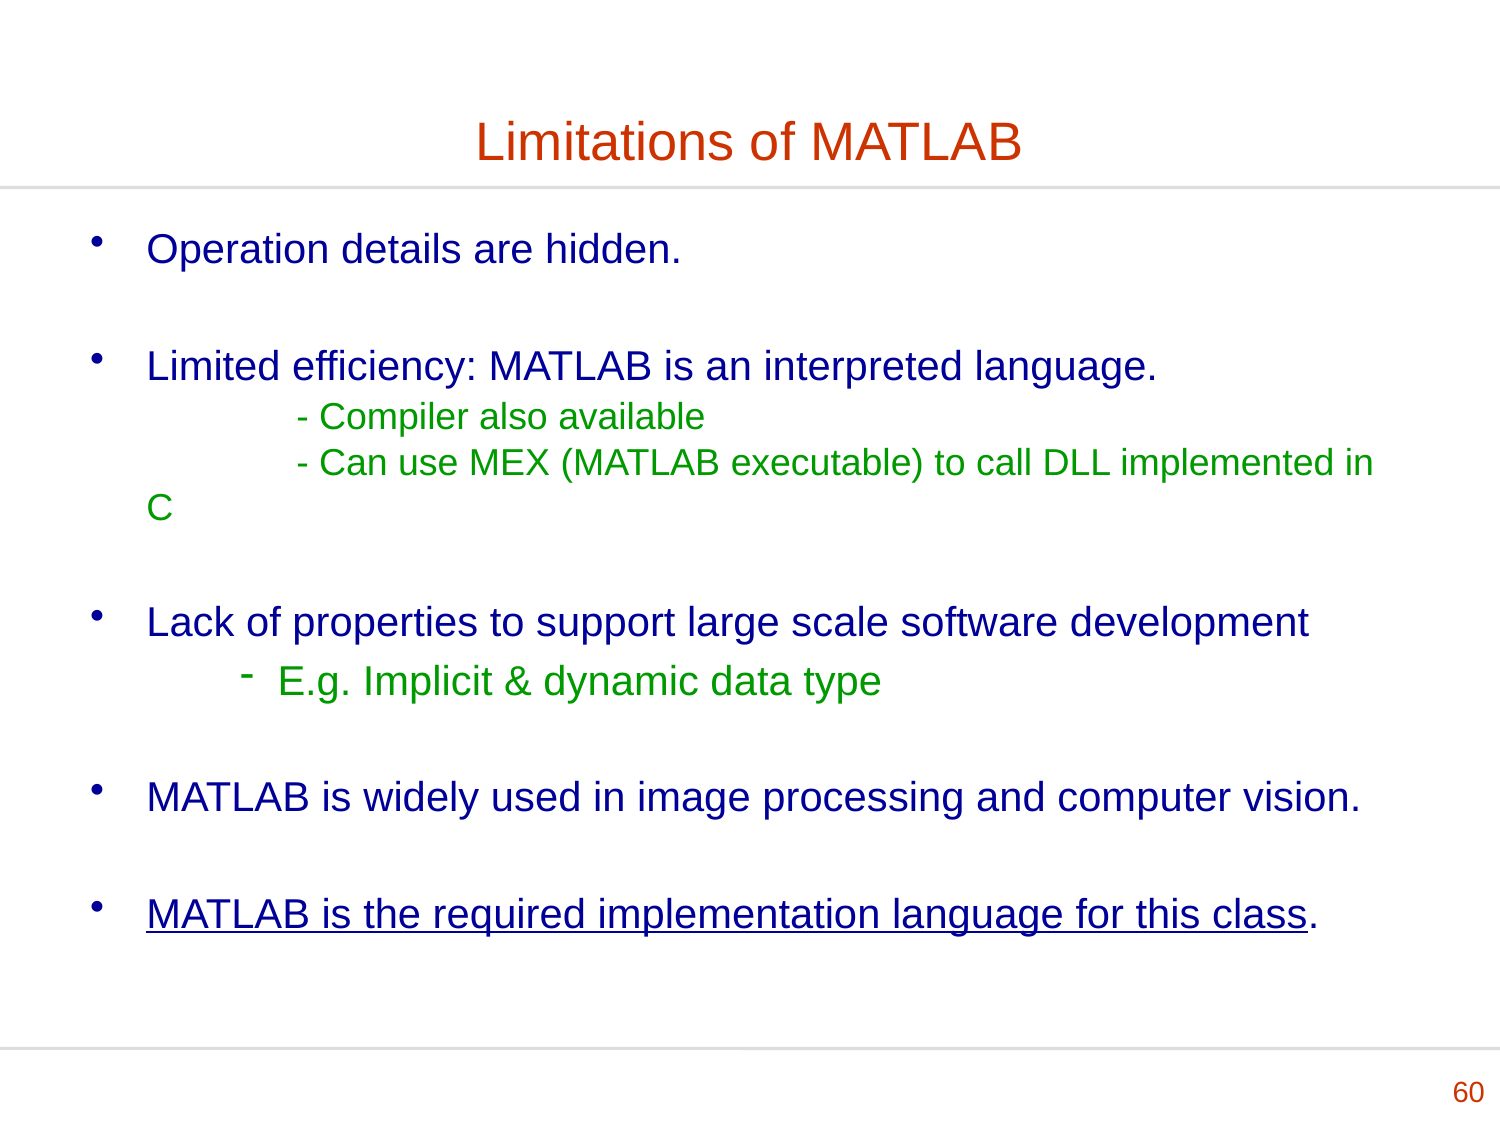

# Limitations of MATLAB
Operation details are hidden.

Limited efficiency: MATLAB is an interpreted language.
	- Compiler also available
	- Can use MEX (MATLAB executable) to call DLL implemented in C

Lack of properties to support large scale software development
E.g. Implicit & dynamic data type

MATLAB is widely used in image processing and computer vision.

MATLAB is the required implementation language for this class.

60